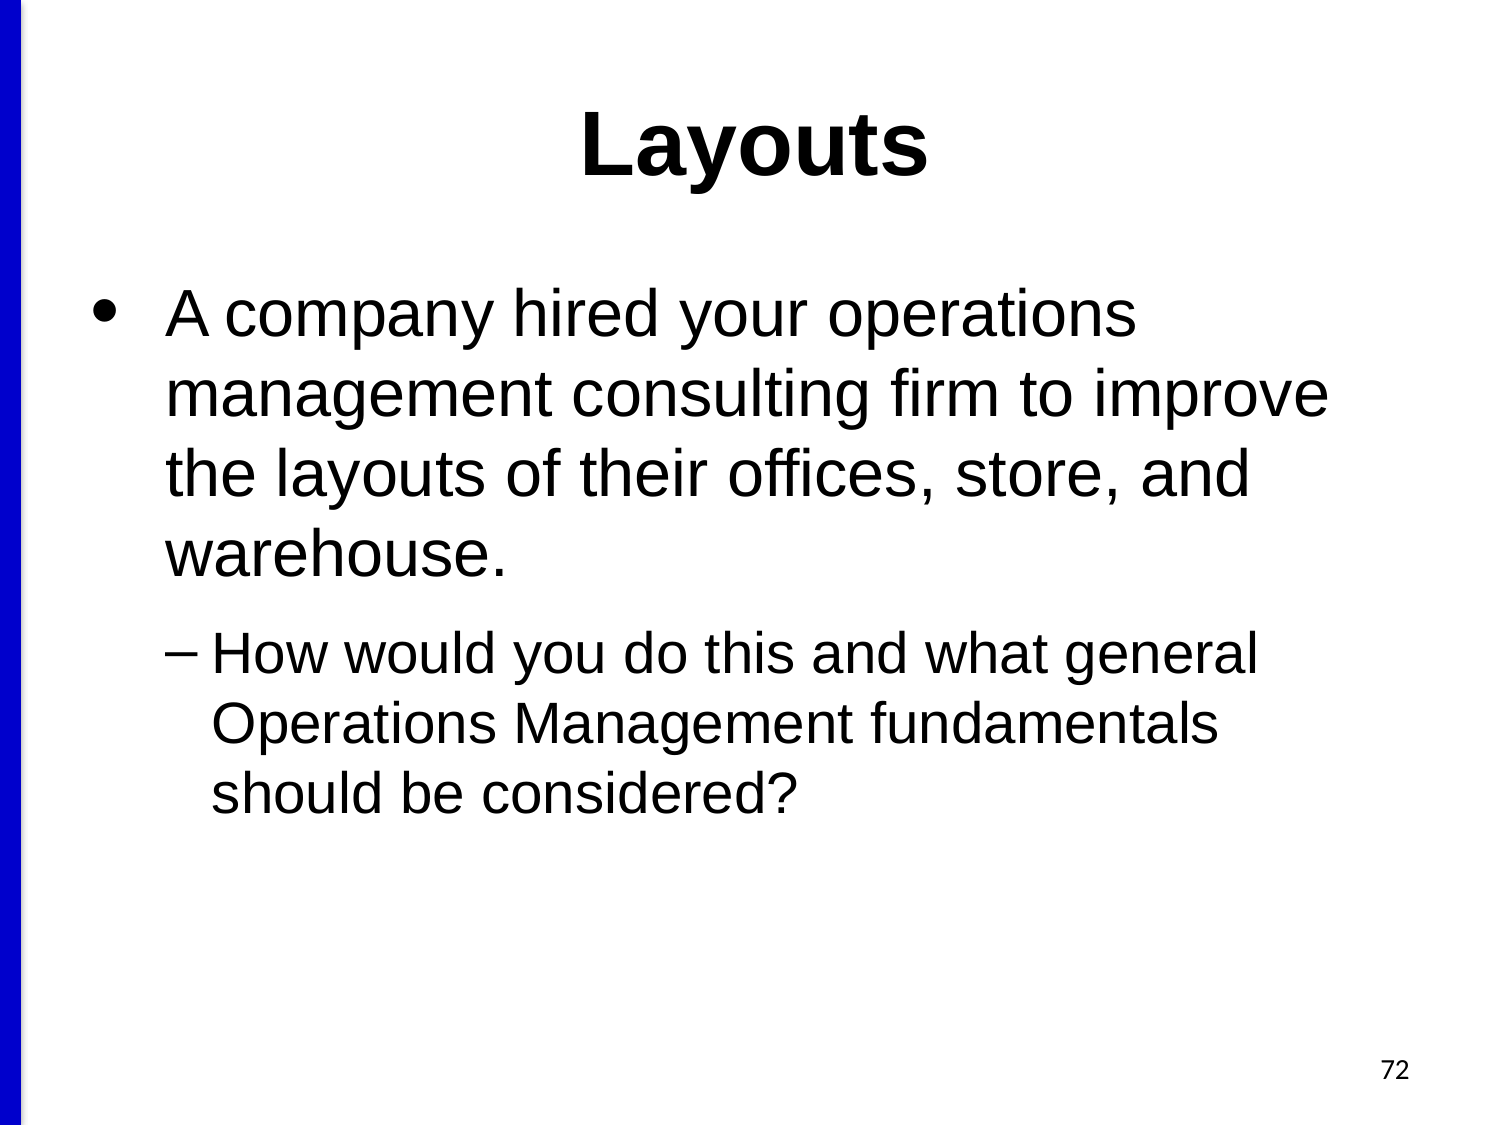

# Layouts
A company hired your operations management consulting firm to improve the layouts of their offices, store, and warehouse.
How would you do this and what general Operations Management fundamentals should be considered?
72